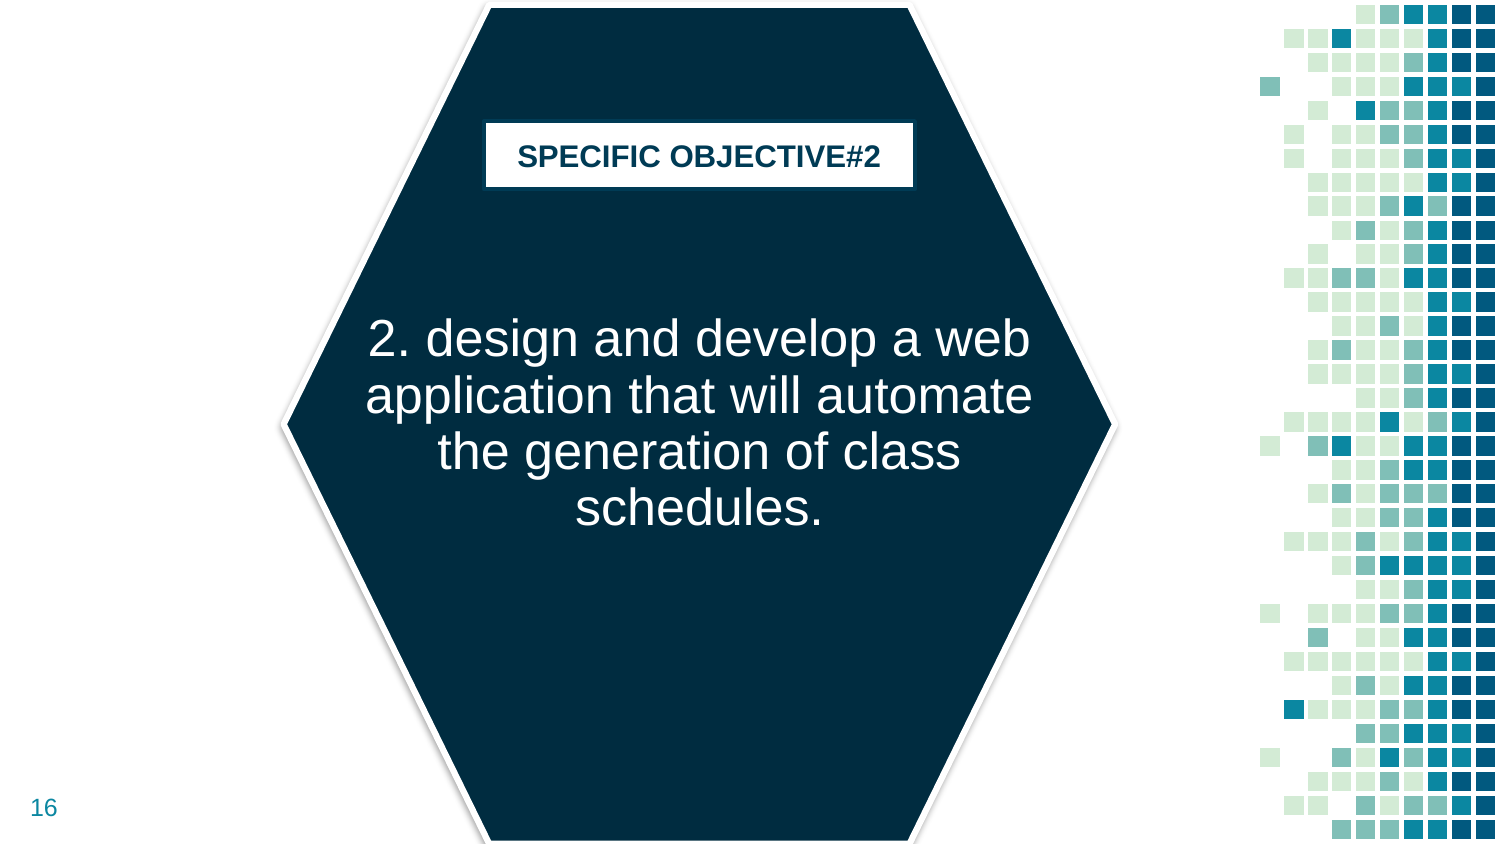

2. design and develop a web application that will automate the generation of class schedules.
SPECIFIC OBJECTIVE#2
16